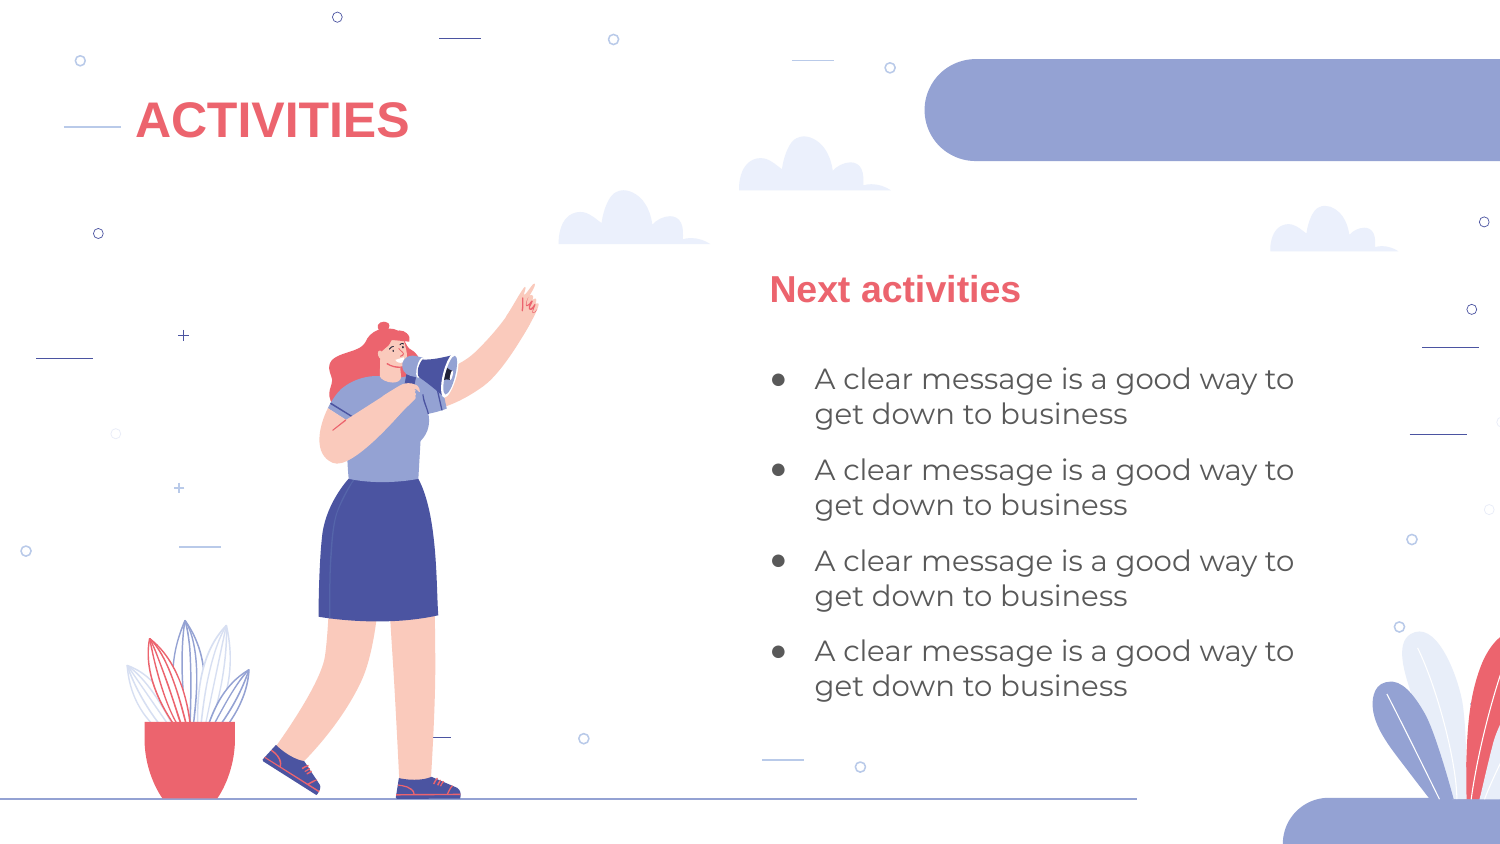

# ACTIVITIES

Next activities
A clear message is a good way to get down to business
A clear message is a good way to get down to business
A clear message is a good way to get down to business
A clear message is a good way to get down to business